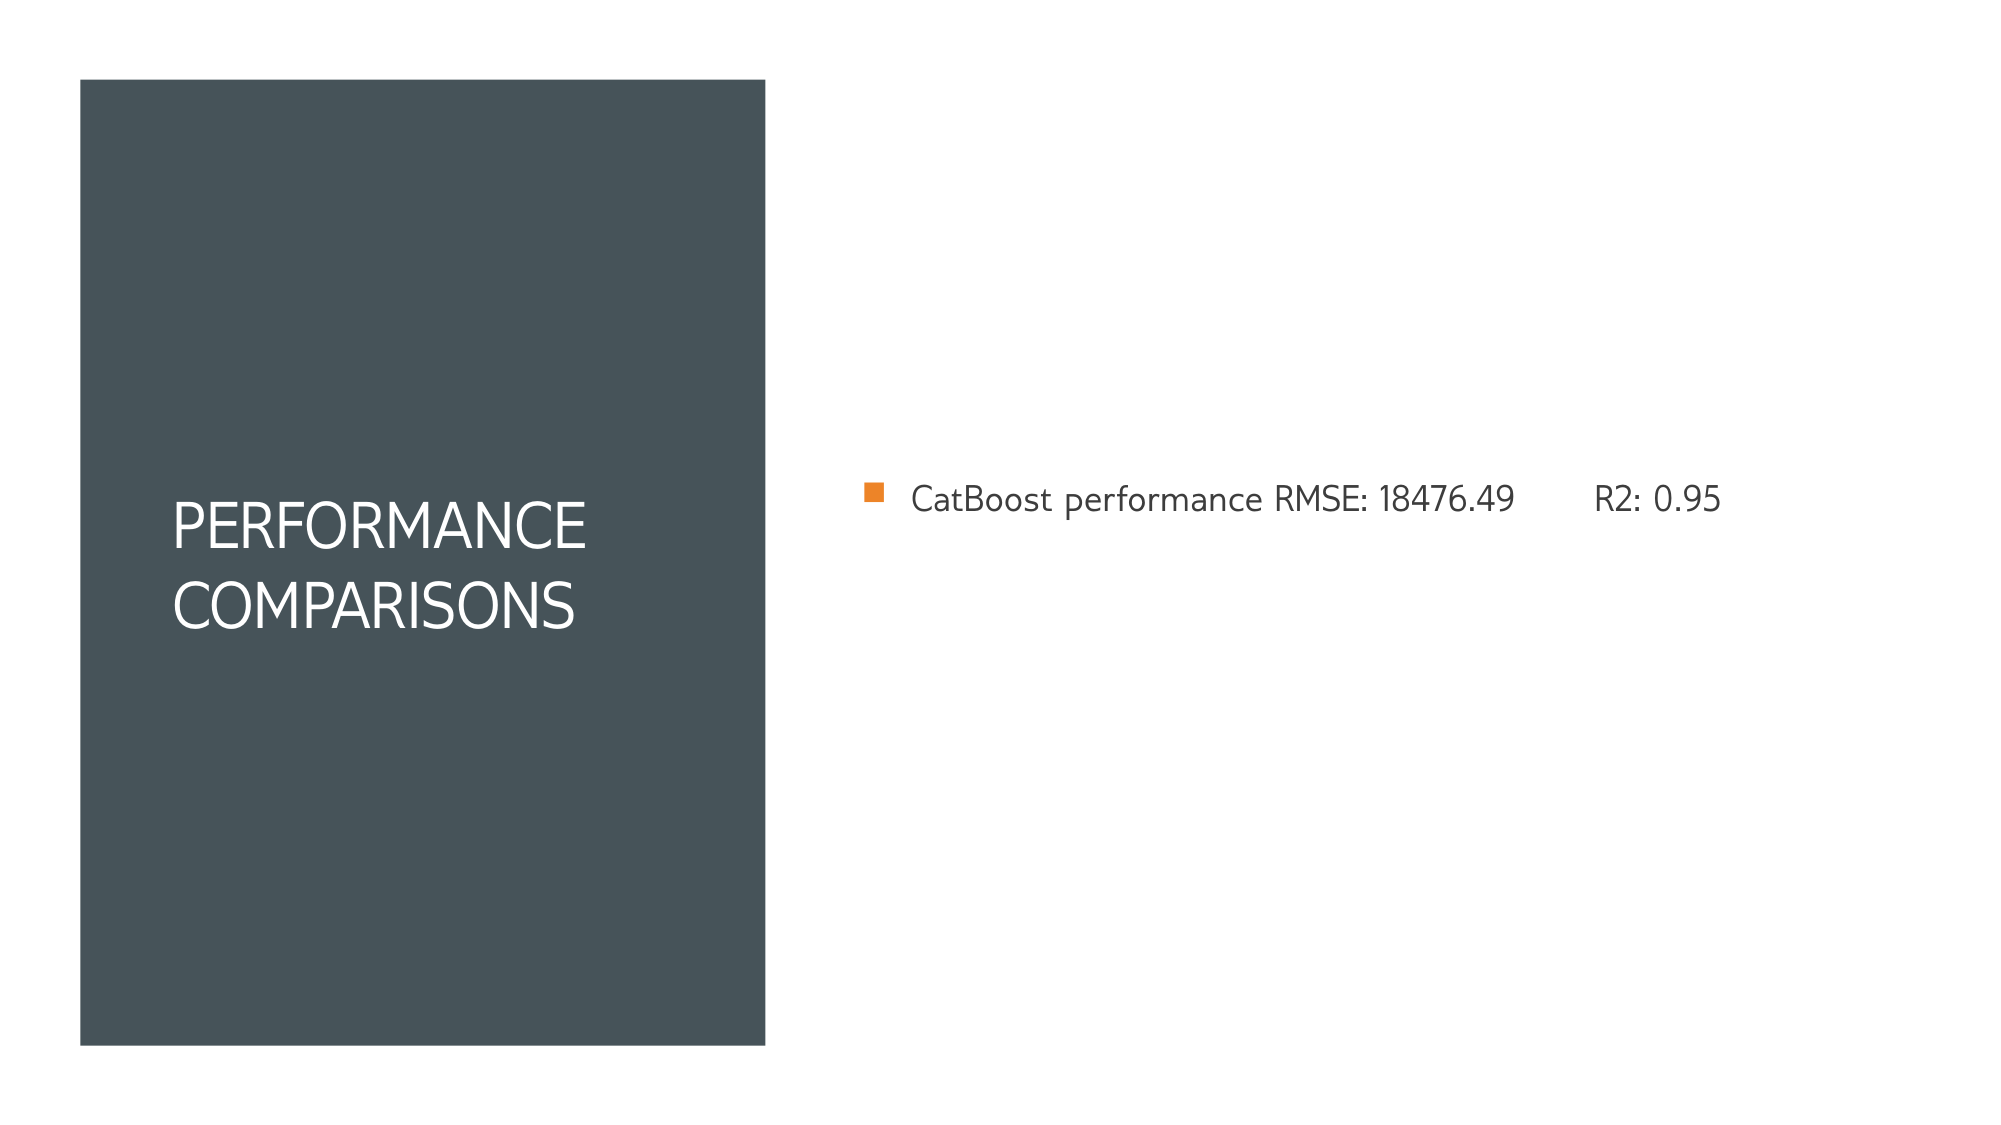

# Performance Comparisons
CatBoost performance RMSE: 18476.49       R2: 0.95